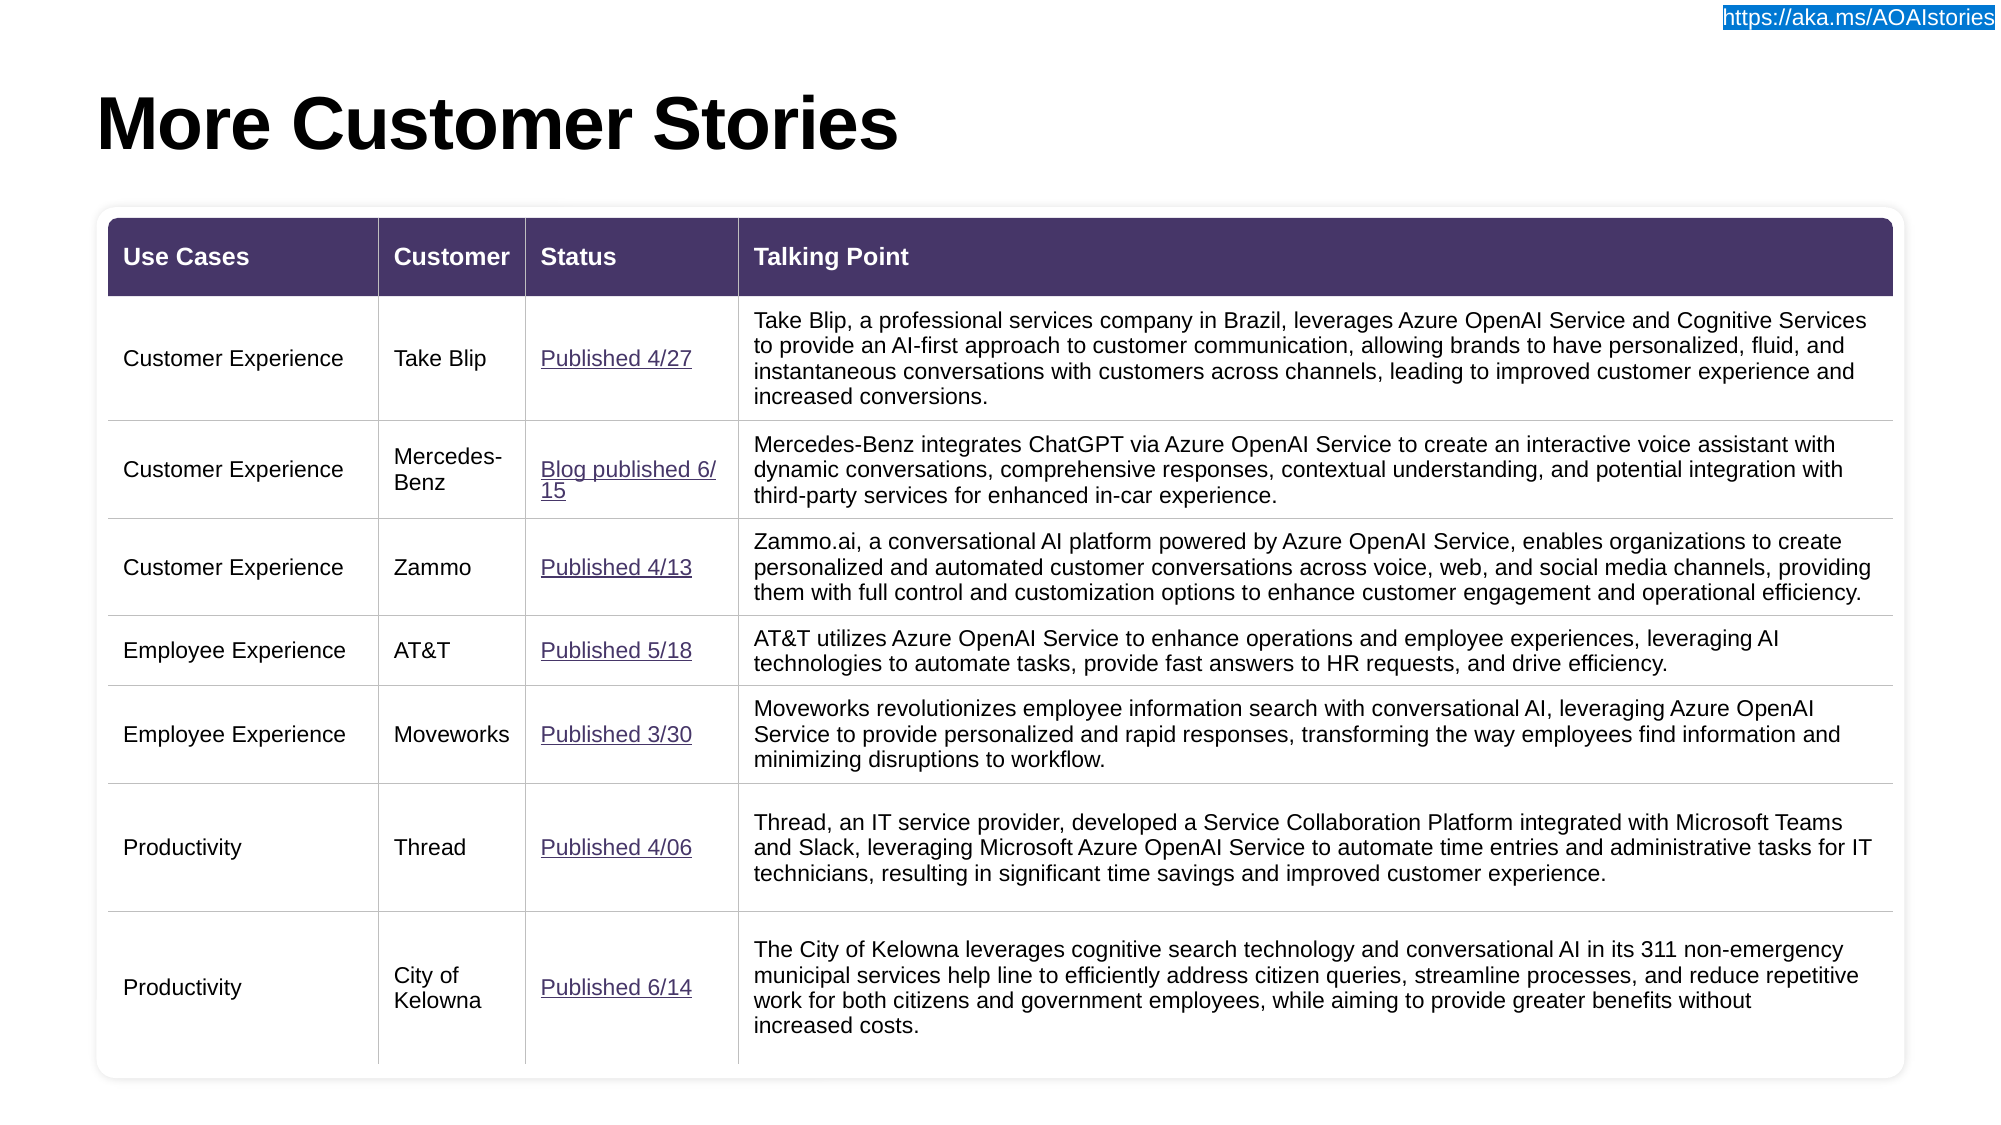

https://aka.ms/AOAIstories
# More Customer Stories

| Use Cases | Customer | Status | Talking Point |
| --- | --- | --- | --- |
| Customer Experience | Take Blip | Published 4/27 | Take Blip, a professional services company in Brazil, leverages Azure OpenAI Service and Cognitive Services to provide an AI-first approach to customer communication, allowing brands to have personalized, fluid, and instantaneous conversations with customers across channels, leading to improved customer experience and increased conversions. |
| Customer Experience | Mercedes-Benz | Blog published 6/15 | Mercedes-Benz integrates ChatGPT via Azure OpenAI Service to create an interactive voice assistant with dynamic conversations, comprehensive responses, contextual understanding, and potential integration with third-party services for enhanced in-car experience. |
| Customer Experience | Zammo | Published 4/13 | Zammo.ai, a conversational AI platform powered by Azure OpenAI Service, enables organizations to create personalized and automated customer conversations across voice, web, and social media channels, providing them with full control and customization options to enhance customer engagement and operational efficiency. |
| Employee Experience | AT&T | Published 5/18 | AT&T utilizes Azure OpenAI Service to enhance operations and employee experiences, leveraging AI technologies to automate tasks, provide fast answers to HR requests, and drive efficiency. |
| Employee Experience | Moveworks | Published 3/30 | Moveworks revolutionizes employee information search with conversational AI, leveraging Azure OpenAI Service to provide personalized and rapid responses, transforming the way employees find information and minimizing disruptions to workflow. |
| Productivity | Thread | Published 4/06 | Thread, an IT service provider, developed a Service Collaboration Platform integrated with Microsoft Teams and Slack, leveraging Microsoft Azure OpenAI Service to automate time entries and administrative tasks for IT technicians, resulting in significant time savings and improved customer experience. |
| Productivity | City of Kelowna | Published 6/14 | The City of Kelowna leverages cognitive search technology and conversational AI in its 311 non-emergency municipal services help line to efficiently address citizen queries, streamline processes, and reduce repetitive work for both citizens and government employees, while aiming to provide greater benefits without increased costs. |